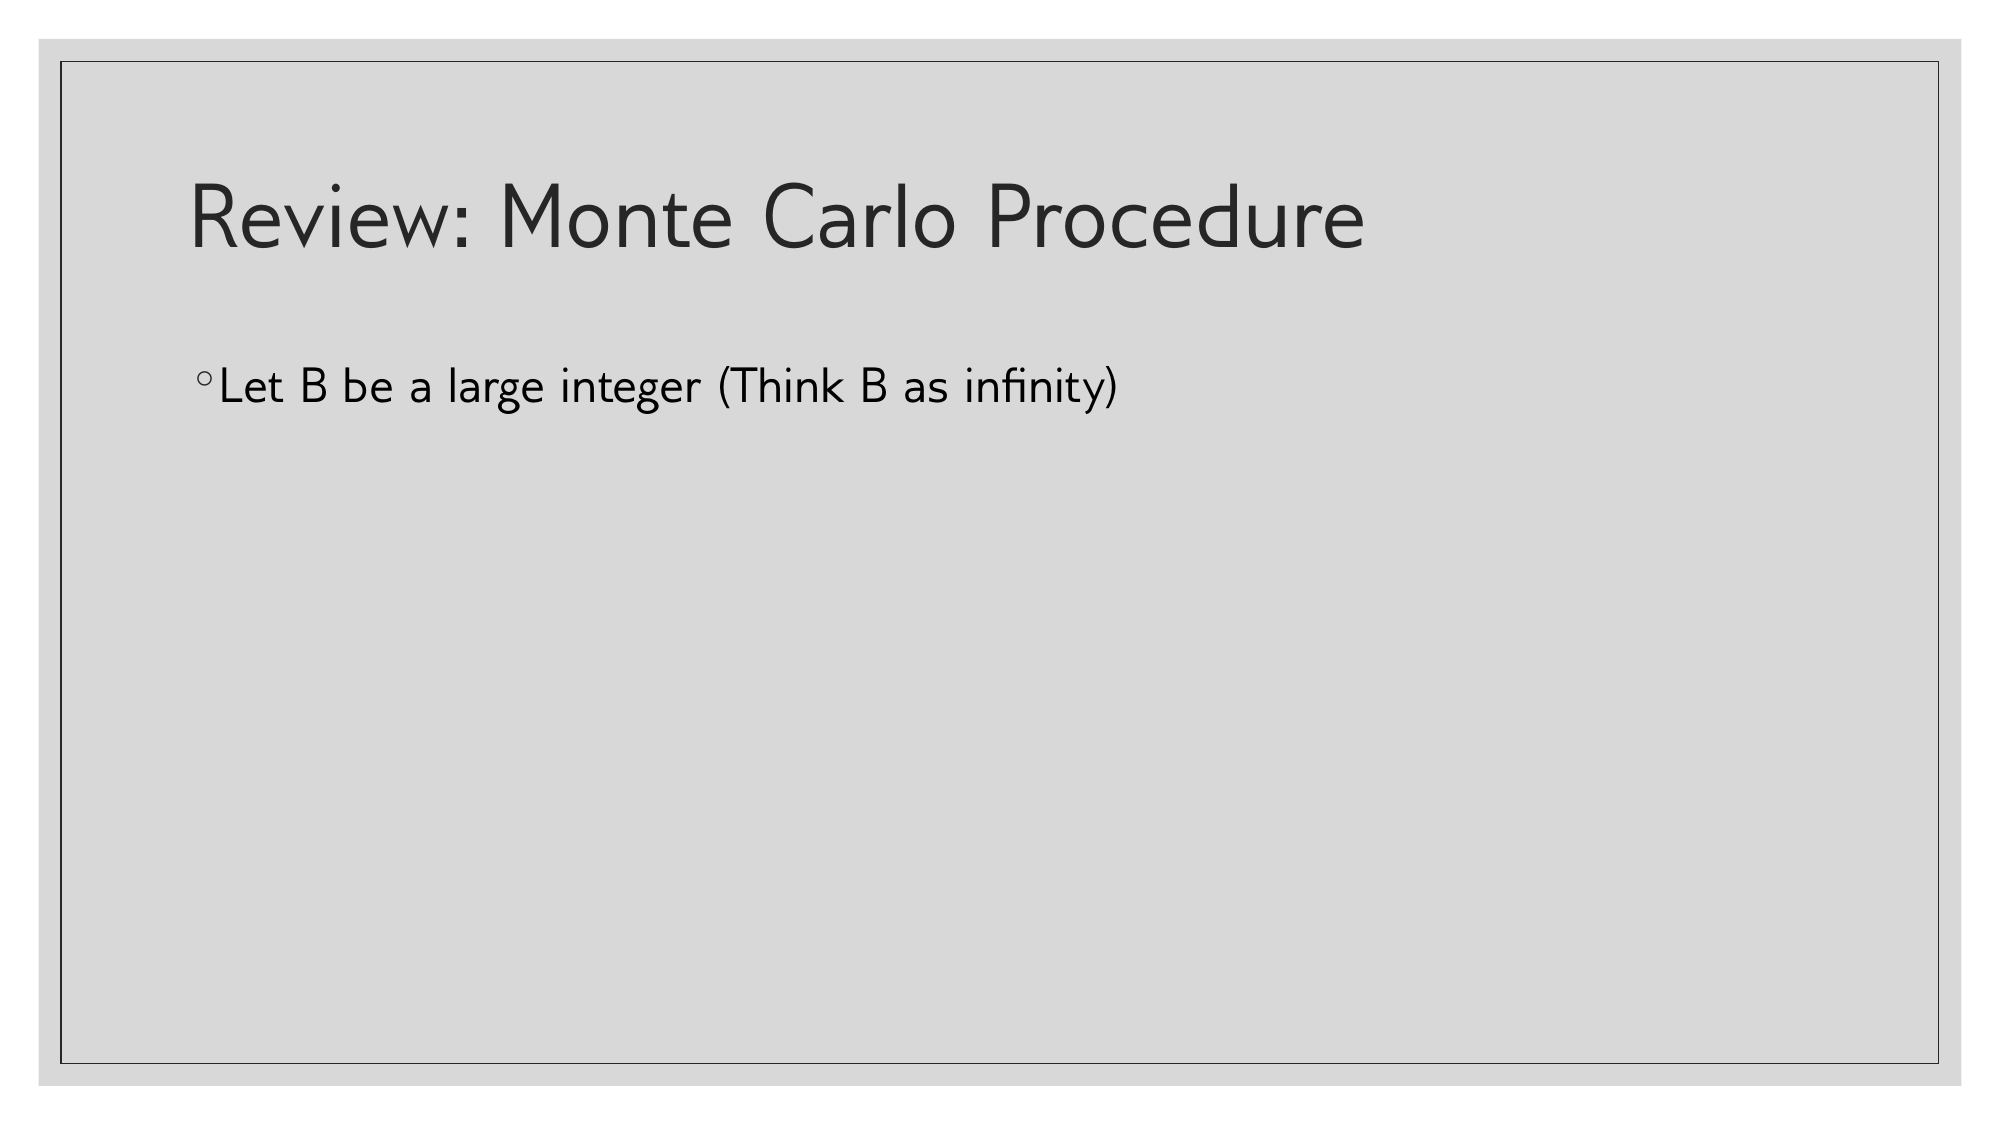

# Review: Monte Carlo Procedure
Let B be a large integer (Think B as infinity)